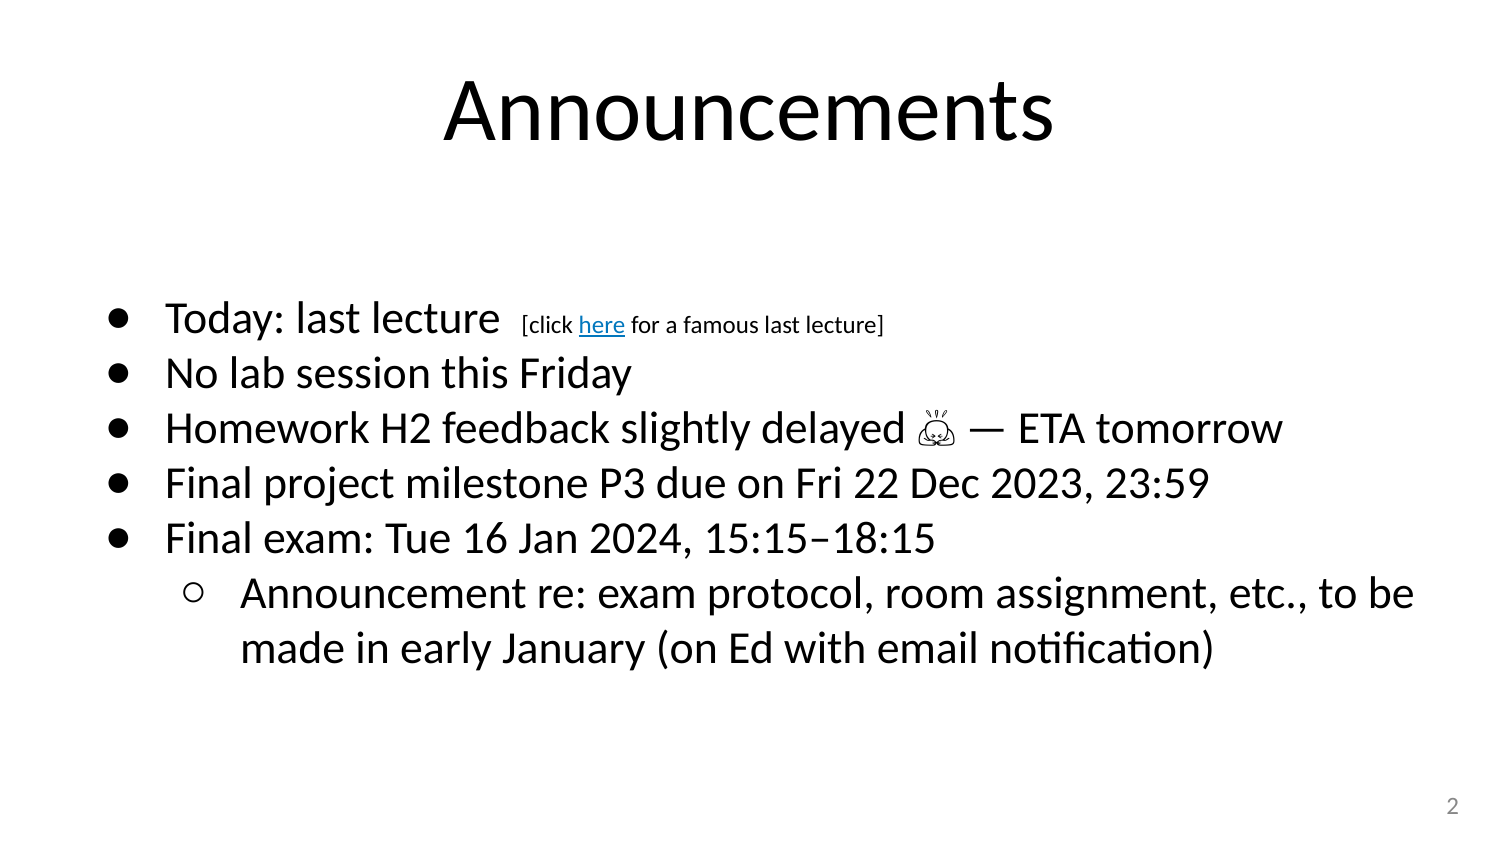

# Announcements
Today: last lecture  [click here for a famous last lecture]
No lab session this Friday
Homework H2 feedback slightly delayed 🙇 — ETA tomorrow
Final project milestone P3 due on Fri 22 Dec 2023, 23:59
Final exam: Tue 16 Jan 2024, 15:15–18:15
Announcement re: exam protocol, room assignment, etc., to be made in early January (on Ed with email notification)
2